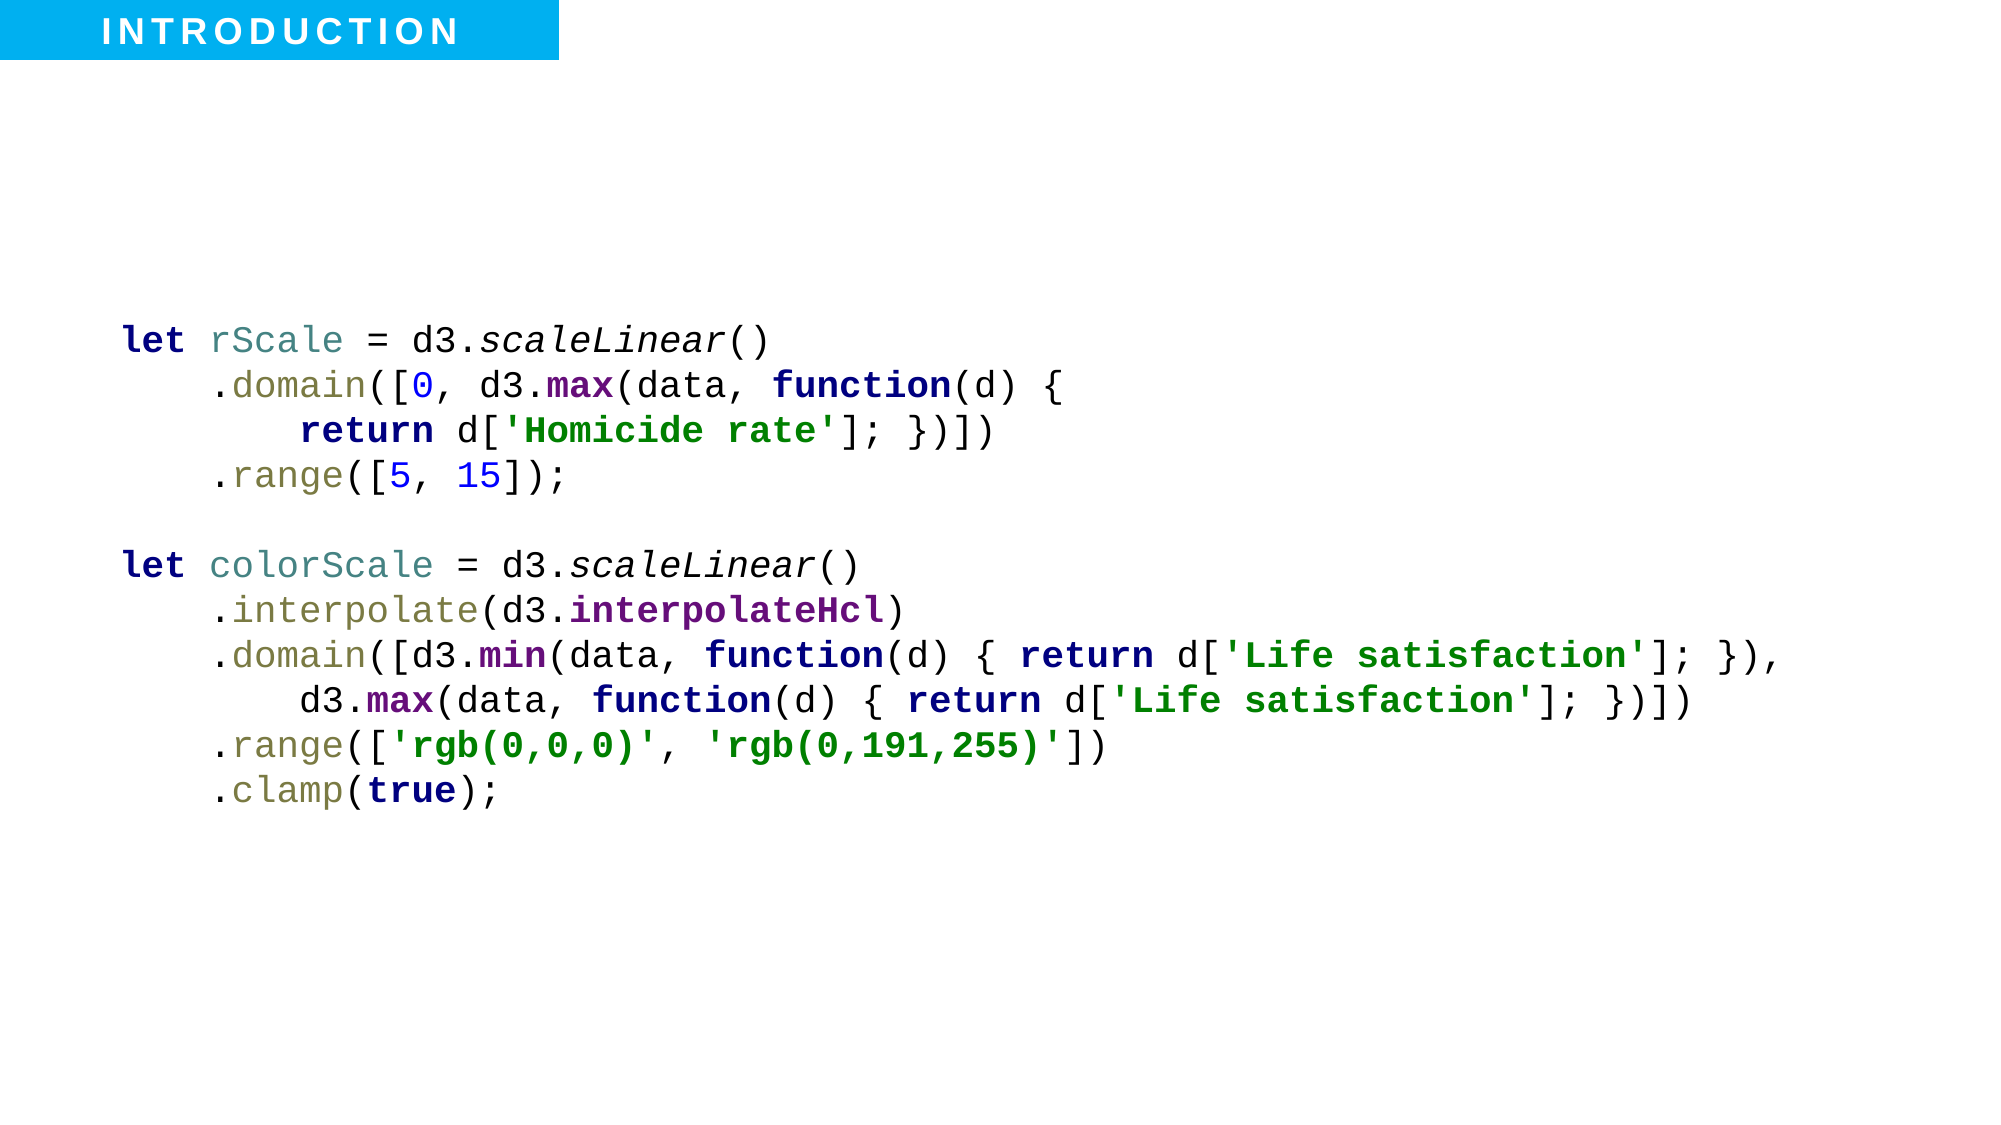

let rScale = d3.scaleLinear()
    .domain([0, d3.max(data, function(d) {
        return d['Homicide rate']; })])
    .range([5, 15]);
let colorScale = d3.scaleLinear()
    .interpolate(d3.interpolateHcl)
    .domain([d3.min(data, function(d) { return d['Life satisfaction']; }),
        d3.max(data, function(d) { return d['Life satisfaction']; })])
    .range(['rgb(0,0,0)', 'rgb(0,191,255)'])
    .clamp(true);